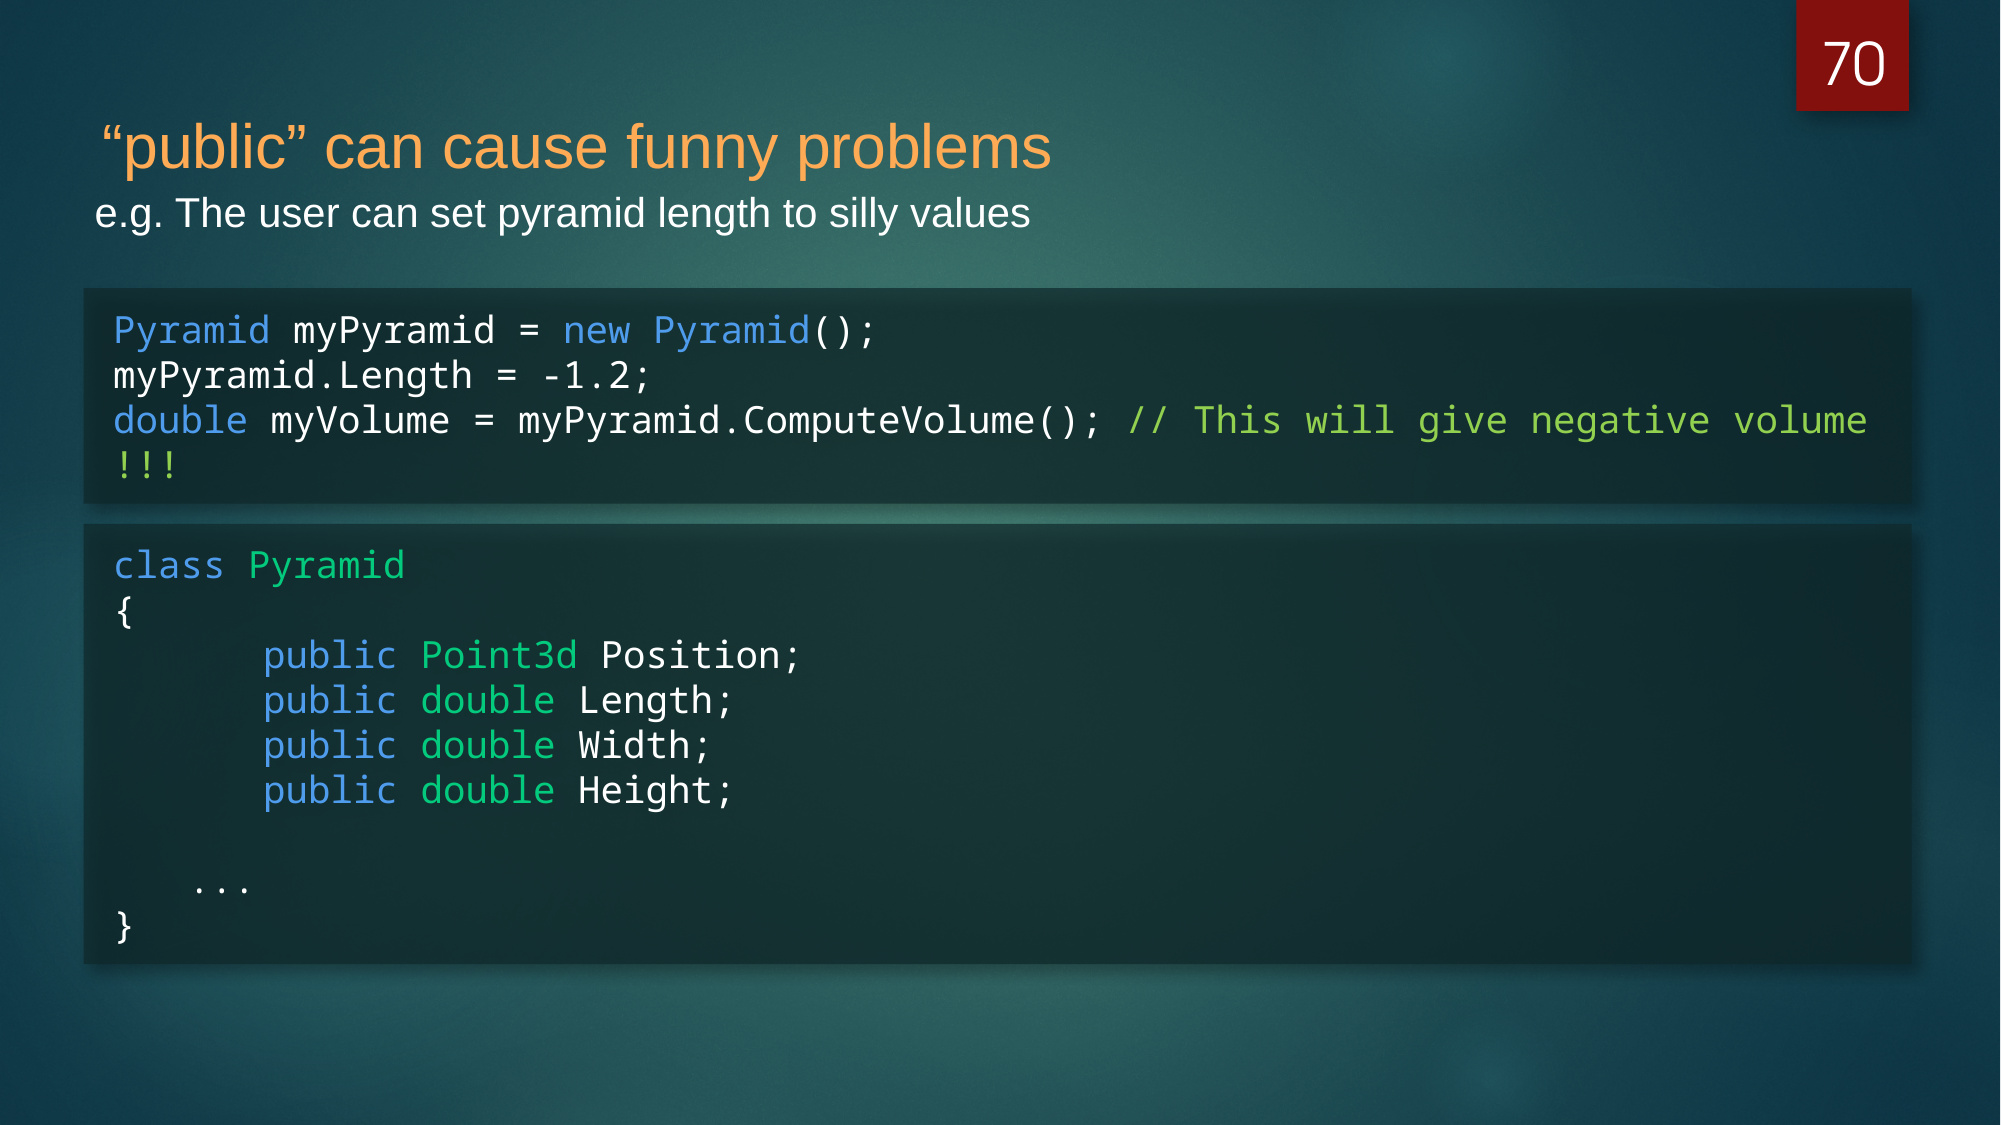

70
“public” can cause funny problems

e.g. The user can set pyramid length to silly values
Pyramid myPyramid = new Pyramid();
myPyramid.Length = -1.2;
double myVolume = myPyramid.ComputeVolume(); // This will give negative volume !!!
class Pyramid
{
	public Point3d Position;
	public double Length;
	public double Width;
	public double Height;

...
}